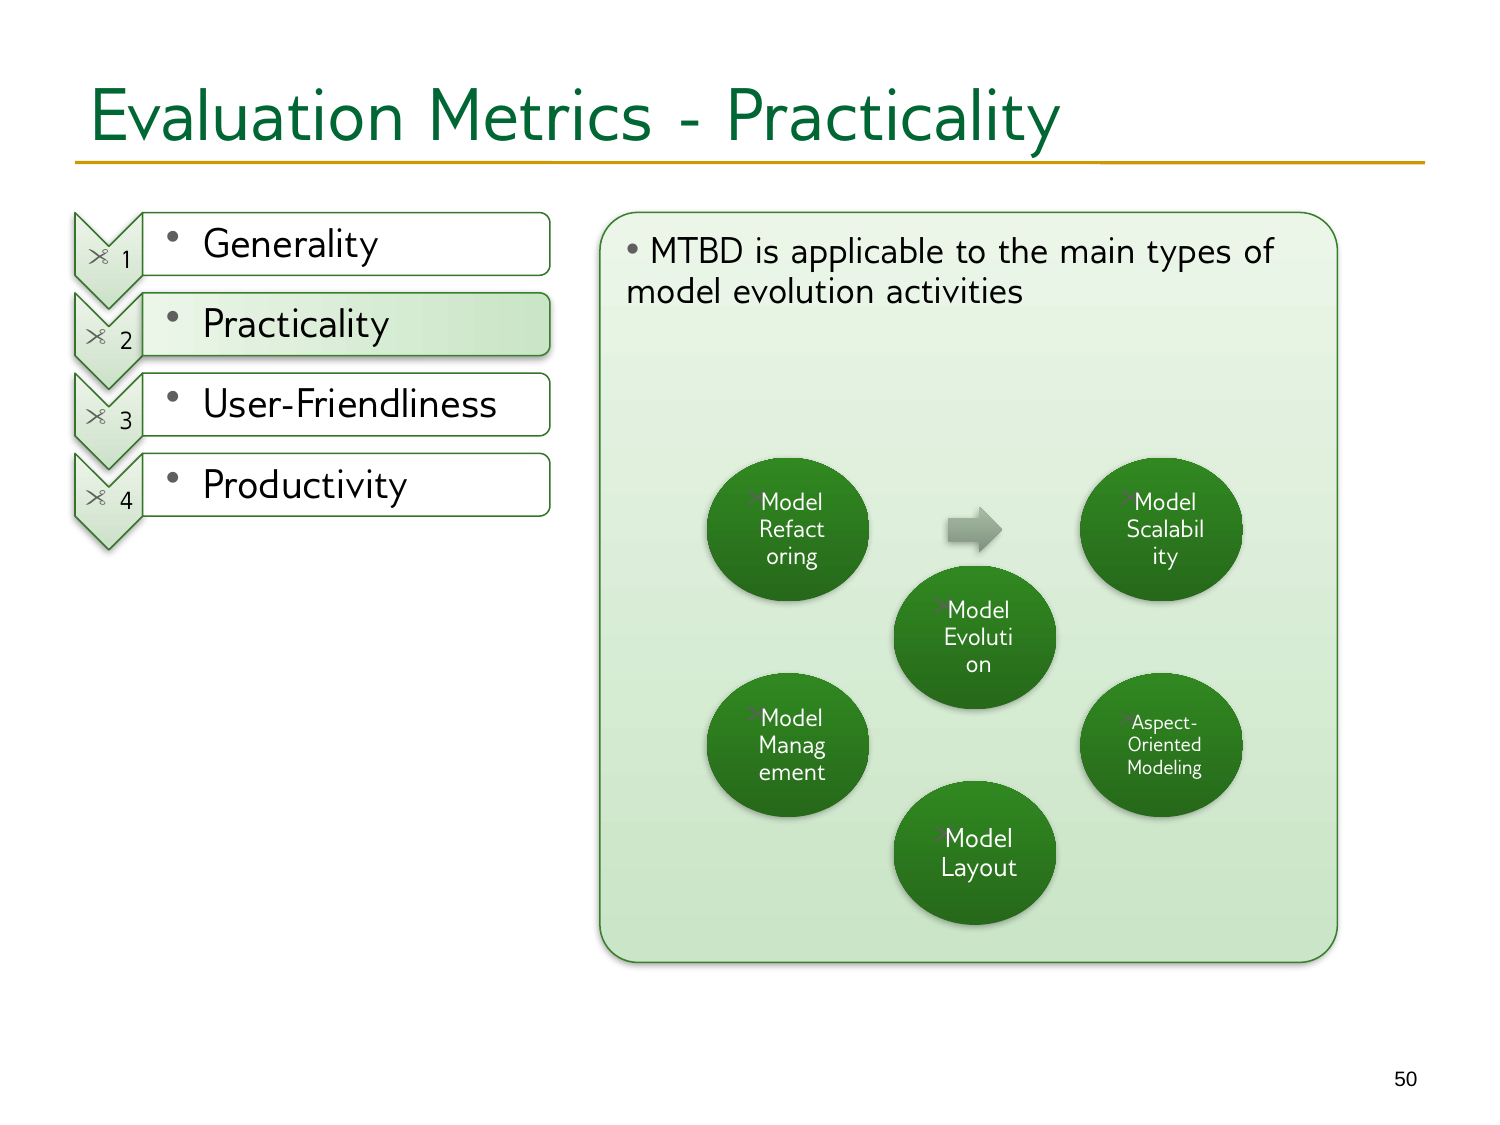

# Evaluation Metrics - Practicality
 MTBD is applicable to the main types of model evolution activities
1
Generality
2
Practicality
3
User-Friendliness
4
Productivity
Model Evolution
Model Scalability
Aspect-Oriented Modeling
Model Management
Model Refactoring
Model Layout
50